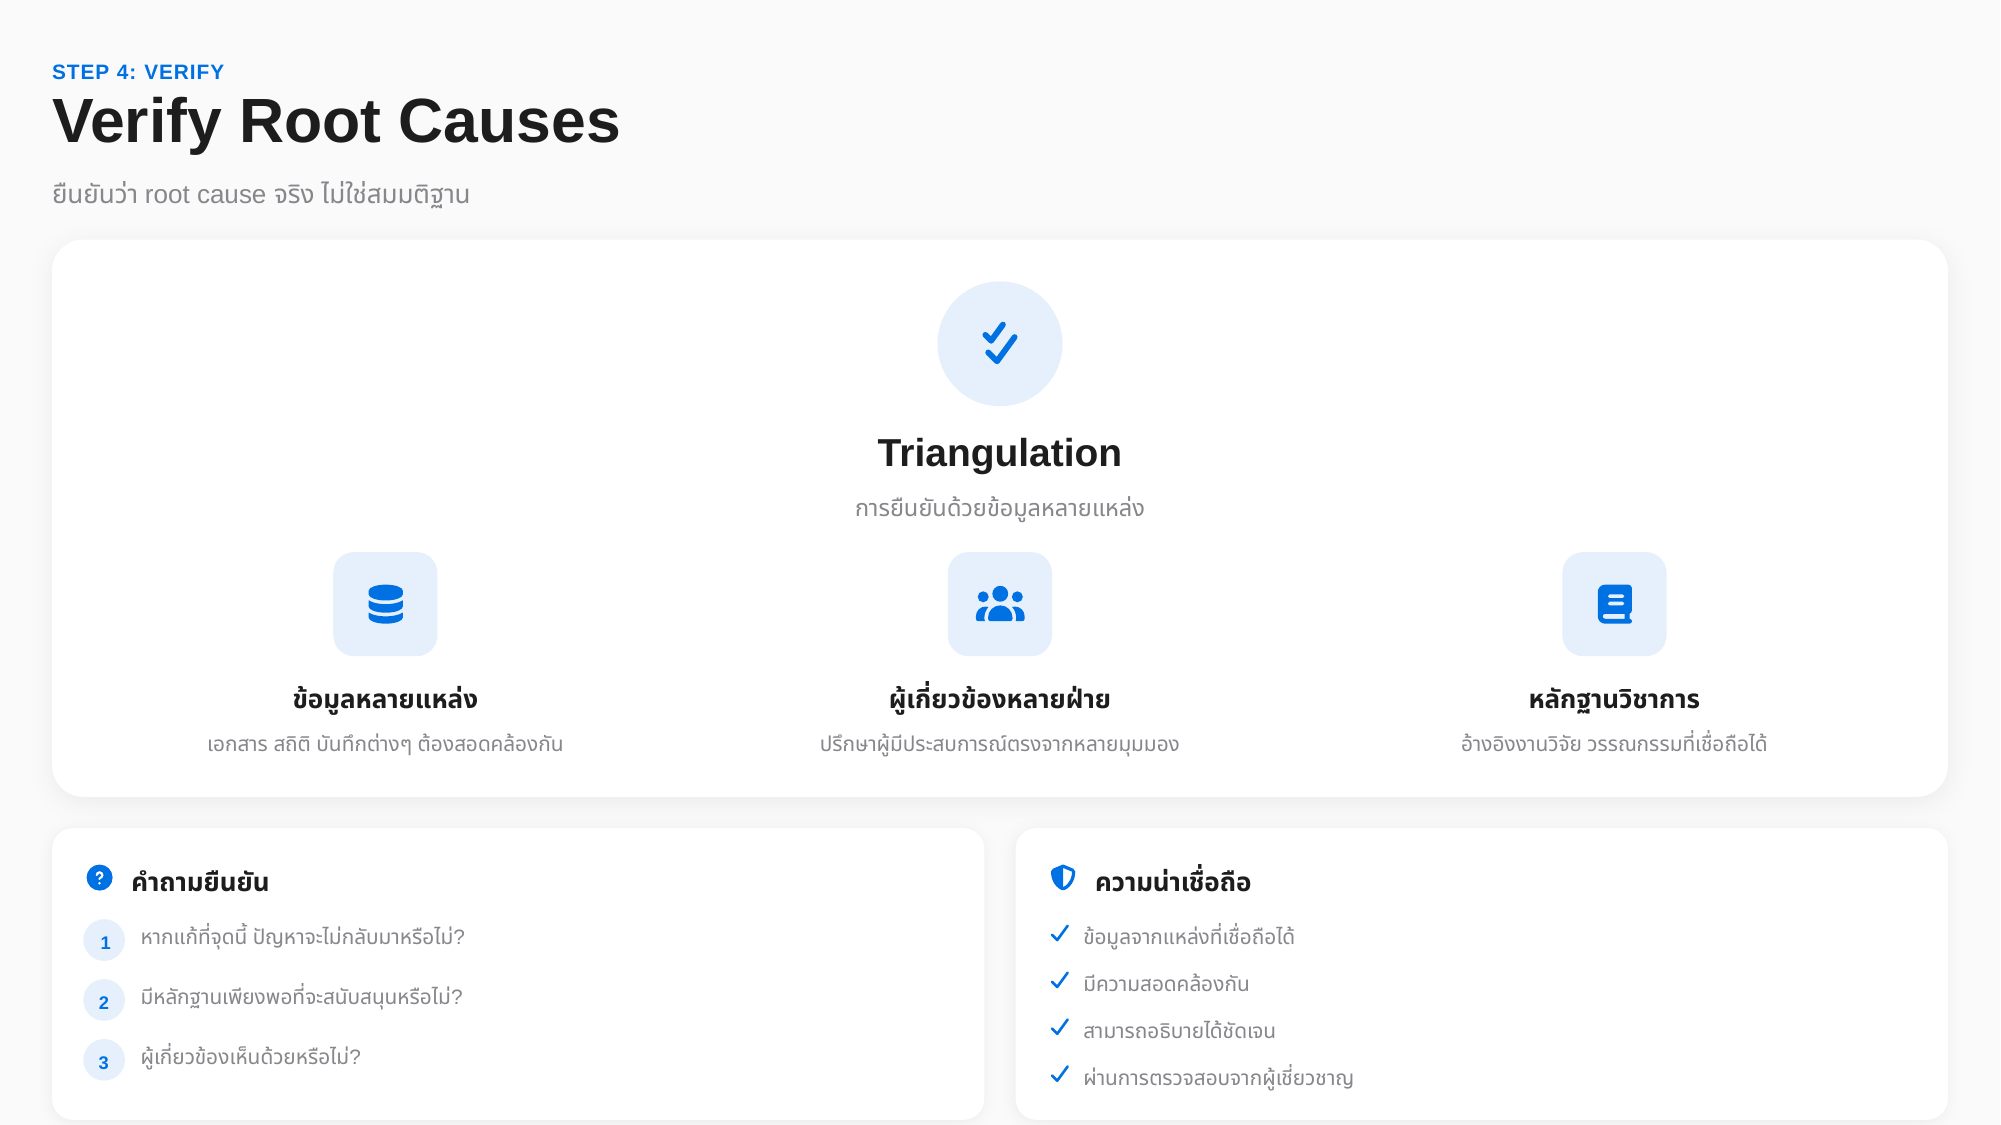

STEP 4: VERIFY
Verify Root Causes
ยืนยันว่า root cause จริง ไม่ใช่สมมติฐาน

Triangulation
การยืนยันด้วยข้อมูลหลายแหล่ง

ข้อมูลหลายแหล่ง
ผู้เกี่ยวข้องหลายฝ่าย
หลักฐานวิชาการ
เอกสาร สถิติ บันทึกต่างๆ ต้องสอดคล้องกัน
ปรึกษาผู้มีประสบการณ์ตรงจากหลายมุมมอง
อ้างอิงงานวิจัย วรรณกรรมที่เชื่อถือได้

คำถามยืนยัน
ความน่าเชื่อถือ

หากแก้ที่จุดนี้ ปัญหาจะไม่กลับมาหรือไม่?
ข้อมูลจากแหล่งที่เชื่อถือได้

1
มีความสอดคล้องกัน

มีหลักฐานเพียงพอที่จะสนับสนุนหรือไม่?

2
สามารถอธิบายได้ชัดเจน

ผู้เกี่ยวข้องเห็นด้วยหรือไม่?

3
ผ่านการตรวจสอบจากผู้เชี่ยวชาญ

หมายเหตุ: Root Cause ที่ไม่มีหลักฐานสนับสนุนอาจนำไปสู่มาตรการที่ไม่ตรงจุด